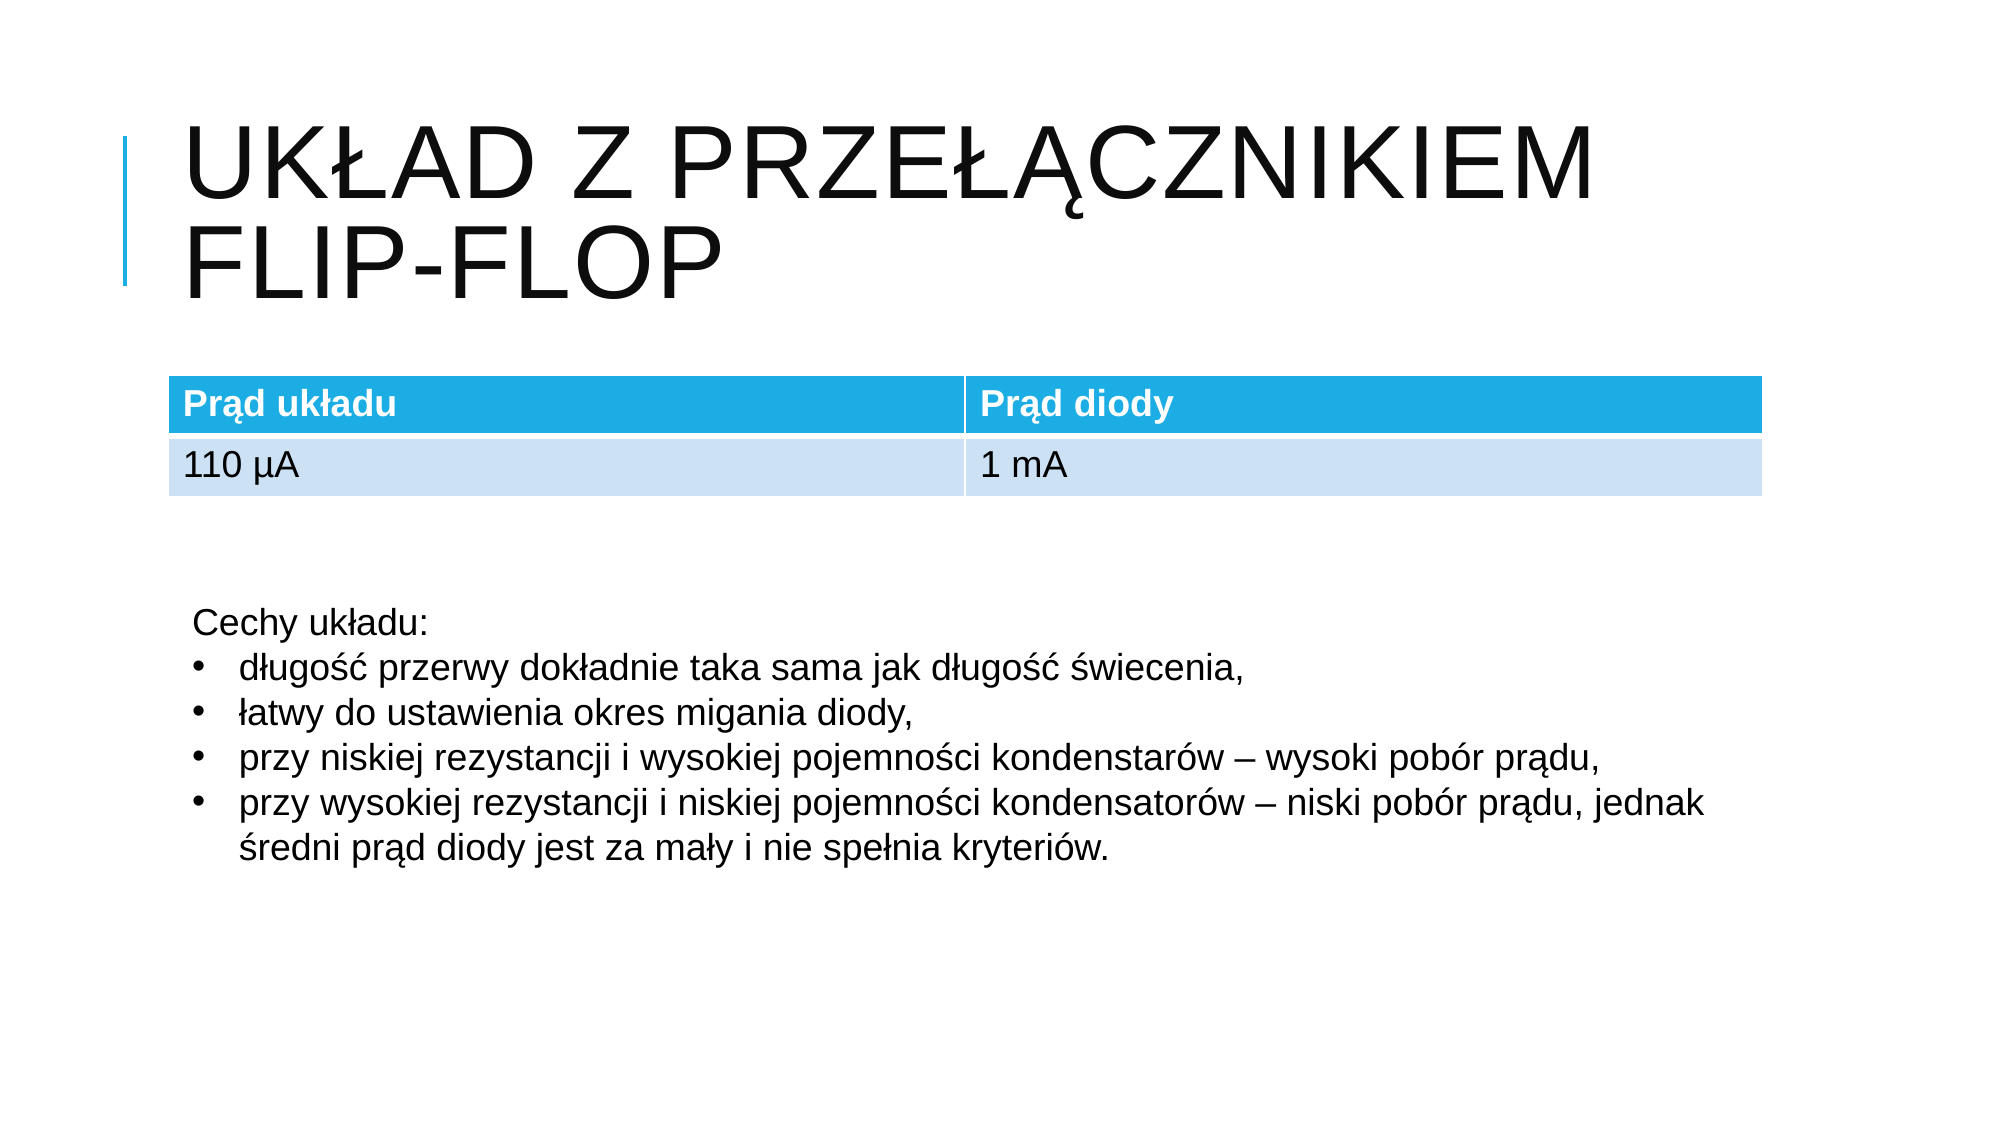

# Układ z przełącznikiem Flip-Flop
| Prąd układu | Prąd diody |
| --- | --- |
| 110 µA | 1 mA |
Cechy układu:
długość przerwy dokładnie taka sama jak długość świecenia,
łatwy do ustawienia okres migania diody,
przy niskiej rezystancji i wysokiej pojemności kondenstarów – wysoki pobór prądu,
przy wysokiej rezystancji i niskiej pojemności kondensatorów – niski pobór prądu, jednak średni prąd diody jest za mały i nie spełnia kryteriów.